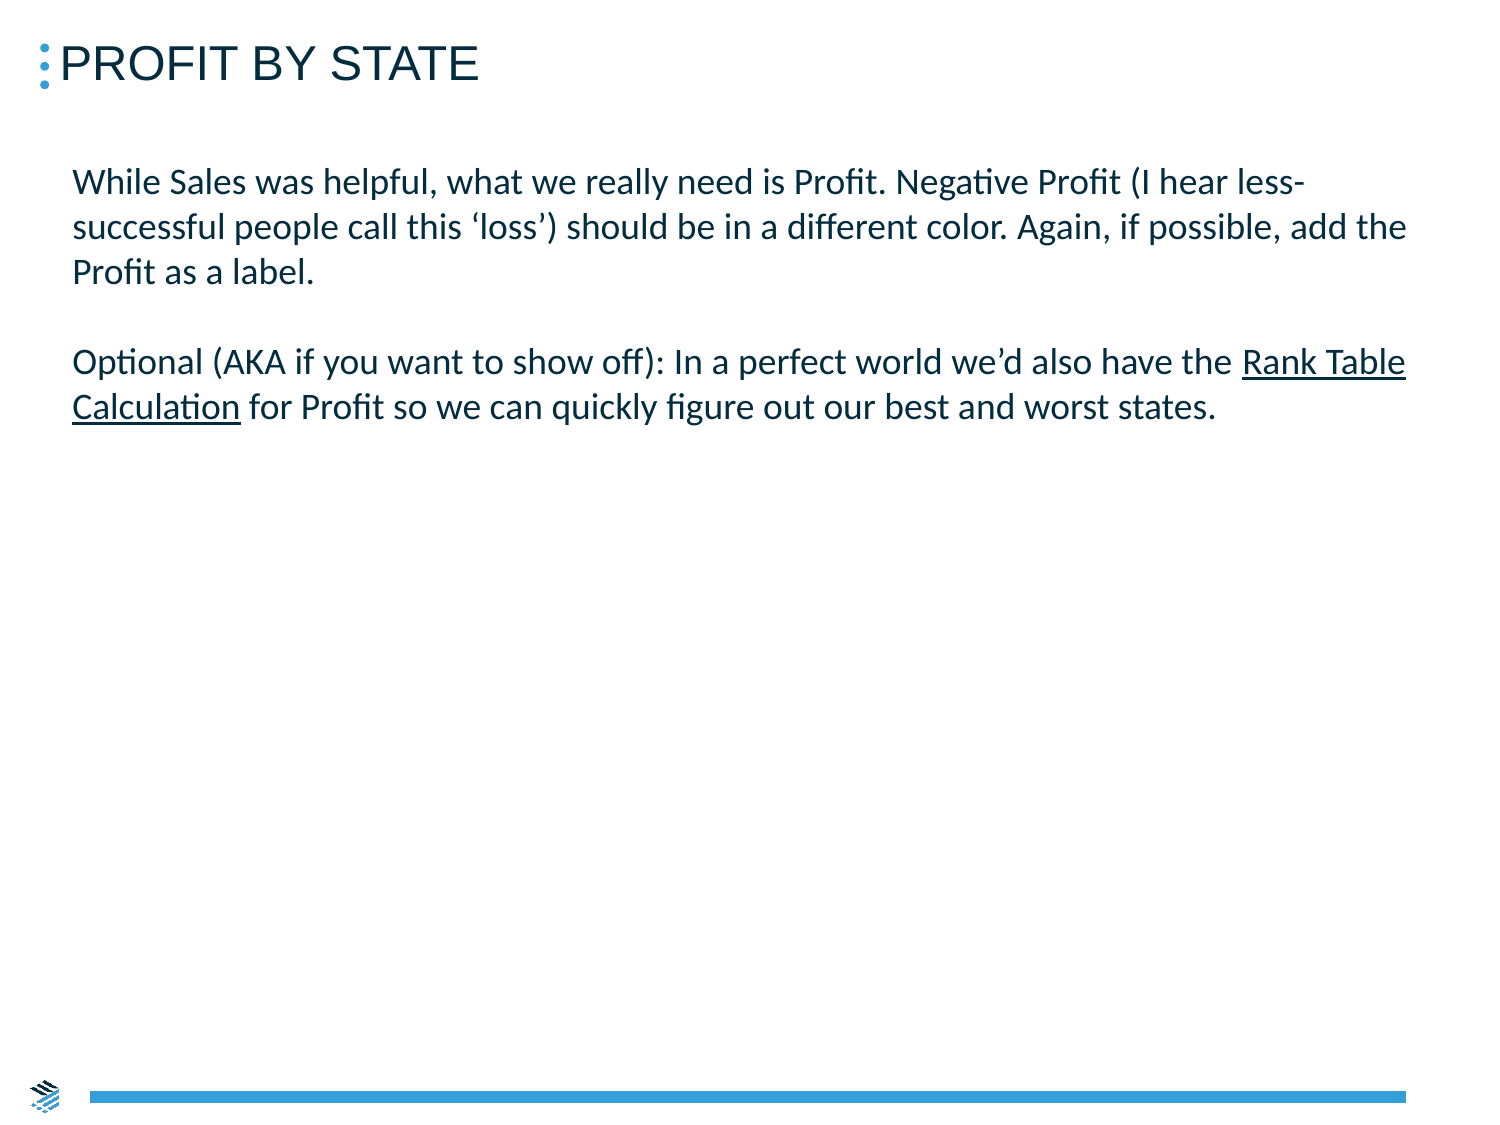

Profit by State
While Sales was helpful, what we really need is Profit. Negative Profit (I hear less-successful people call this ‘loss’) should be in a different color. Again, if possible, add the Profit as a label.

Optional (AKA if you want to show off): In a perfect world we’d also have the Rank Table Calculation for Profit so we can quickly figure out our best and worst states.